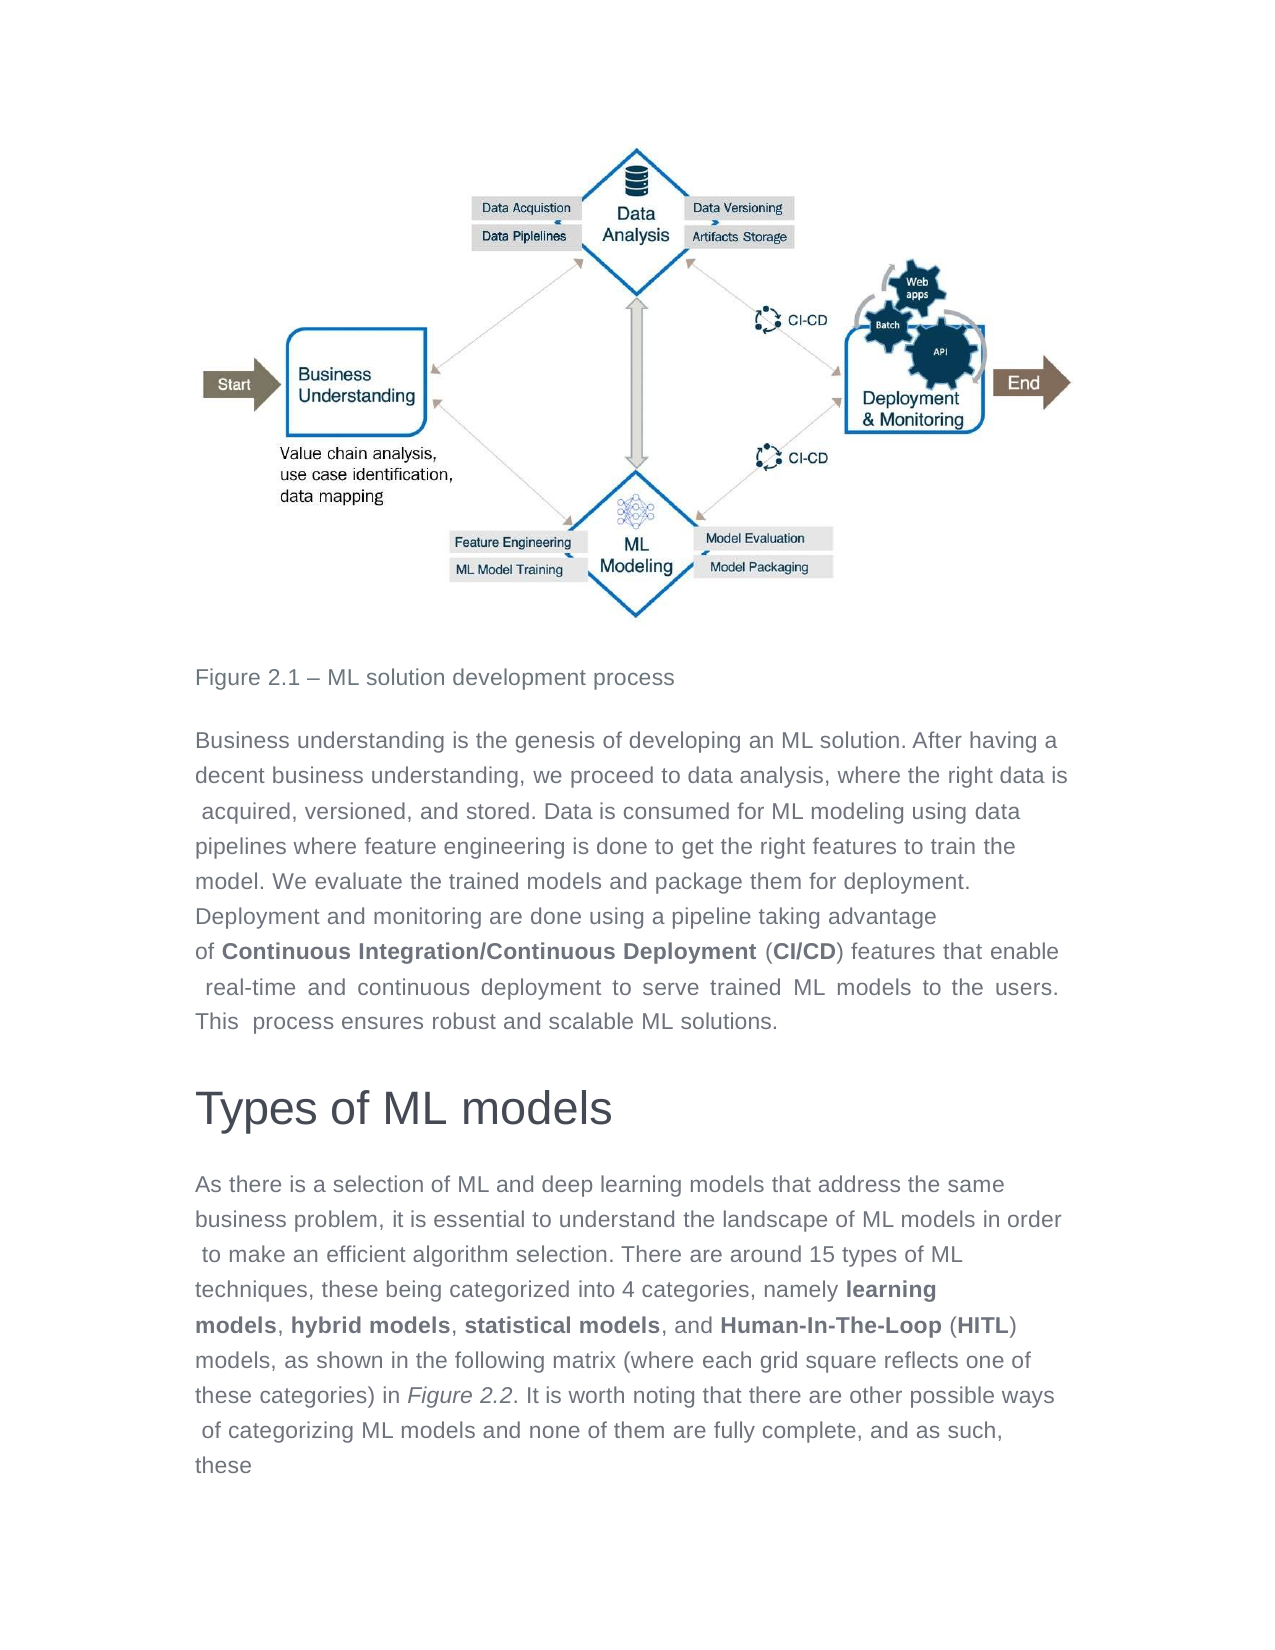

Figure 2.1 – ML solution development process

Business understanding is the genesis of developing an ML solution. After having a  decent business understanding, we proceed to data analysis, where the right data is  acquired, versioned, and stored. Data is consumed for ML modeling using data  pipelines where feature engineering is done to get the right features to train the  model. We evaluate the trained models and package them for deployment.
Deployment and monitoring are done using a pipeline taking advantage
of Continuous Integration/Continuous Deployment (CI/CD) features that enable  real-time and continuous deployment to serve trained ML models to the users. This  process ensures robust and scalable ML solutions.

Types of ML models
As there is a selection of ML and deep learning models that address the same  business problem, it is essential to understand the landscape of ML models in order  to make an efficient algorithm selection. There are around 15 types of ML  techniques, these being categorized into 4 categories, namely learning
models, hybrid models, statistical models, and Human-In-The-Loop (HITL)  models, as shown in the following matrix (where each grid square reflects one of  these categories) in Figure 2.2. It is worth noting that there are other possible ways  of categorizing ML models and none of them are fully complete, and as such, these